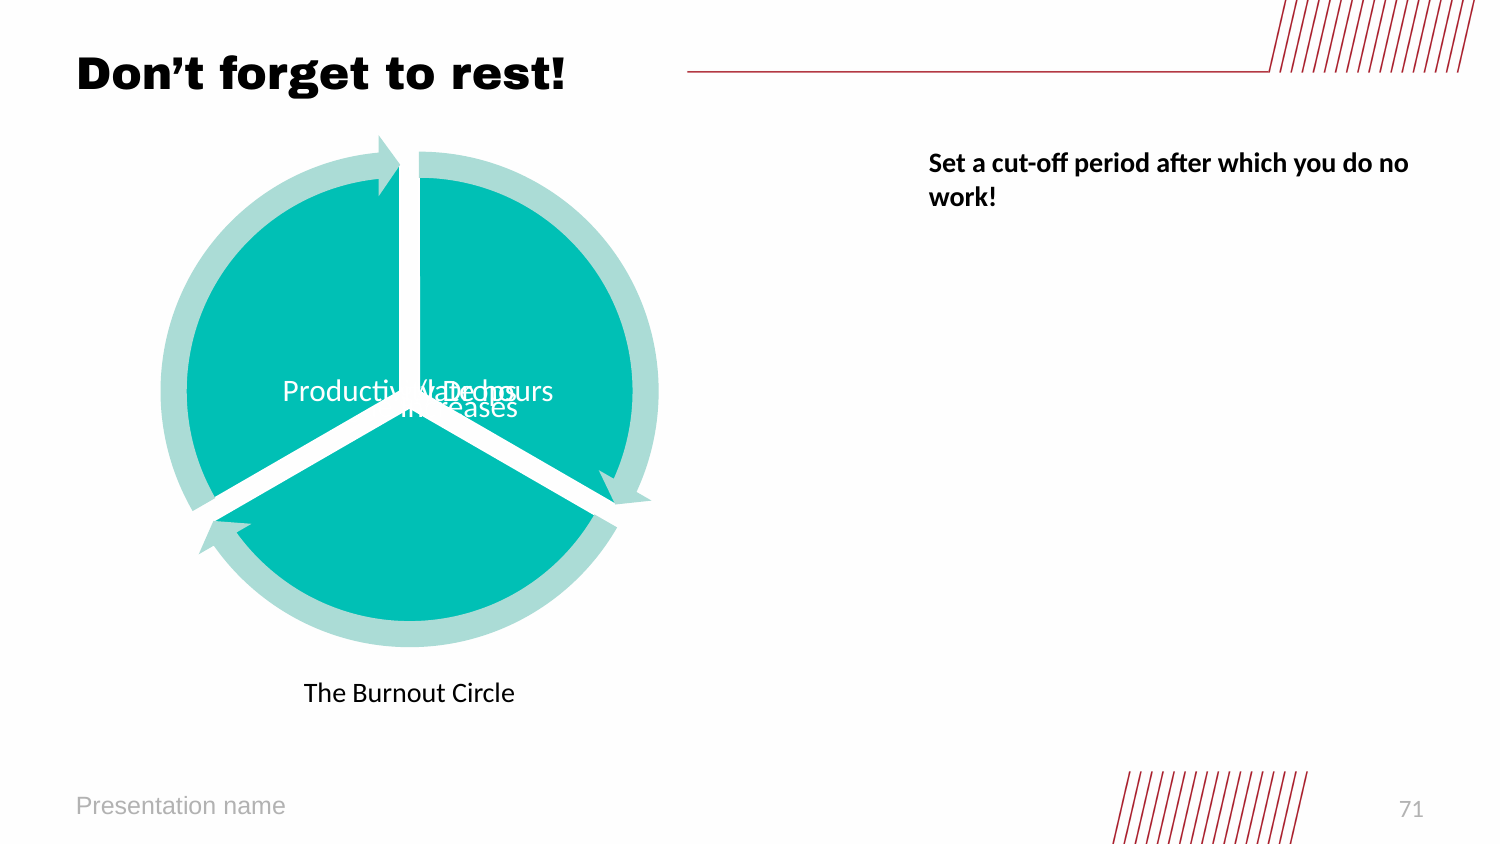

# Don’t forget to rest!
Work long/late hours
Fatigue Increases
Productivity Drops
The Burnout Circle
Set a cut-off period after which you do no work!
Presentation name
71